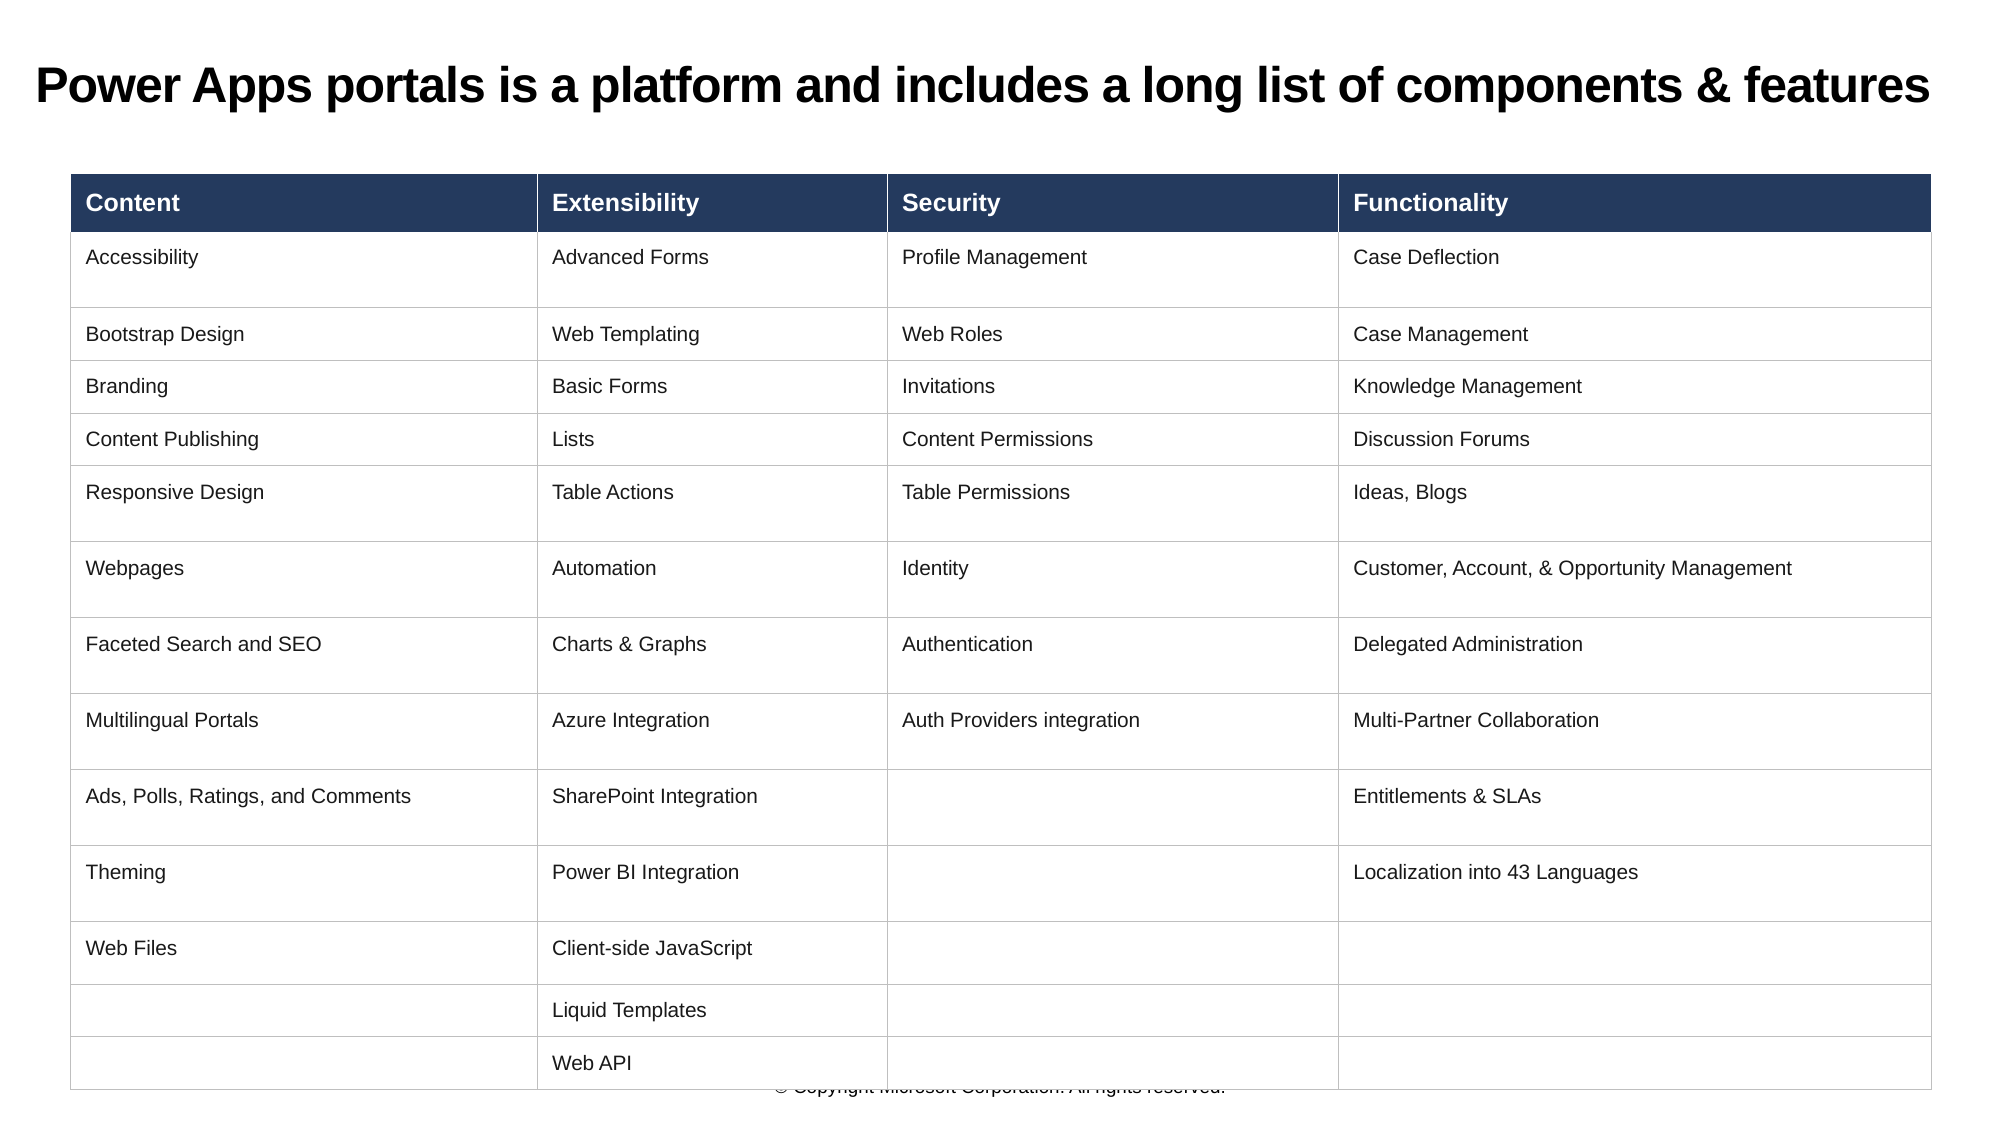

# Power Apps portals is a platform and includes a long list of components & features
| Content | Extensibility | Security | Functionality |
| --- | --- | --- | --- |
| Accessibility | Advanced Forms | Profile Management | Case Deflection |
| Bootstrap Design | Web Templating | Web Roles | Case Management |
| Branding | Basic Forms | Invitations | Knowledge Management |
| Content Publishing | Lists | Content Permissions | Discussion Forums |
| Responsive Design | Table Actions | Table Permissions | Ideas, Blogs |
| Webpages | Automation | Identity | Customer, Account, & Opportunity Management |
| Faceted Search and SEO | Charts & Graphs | Authentication | Delegated Administration |
| Multilingual Portals | Azure Integration | Auth Providers integration | Multi-Partner Collaboration |
| Ads, Polls, Ratings, and Comments | SharePoint Integration |  | Entitlements & SLAs |
| Theming | Power BI Integration |  | Localization into 43 Languages |
| Web Files | Client-side JavaScript |  |  |
|  | Liquid Templates |  |  |
|  | Web API |  |  |